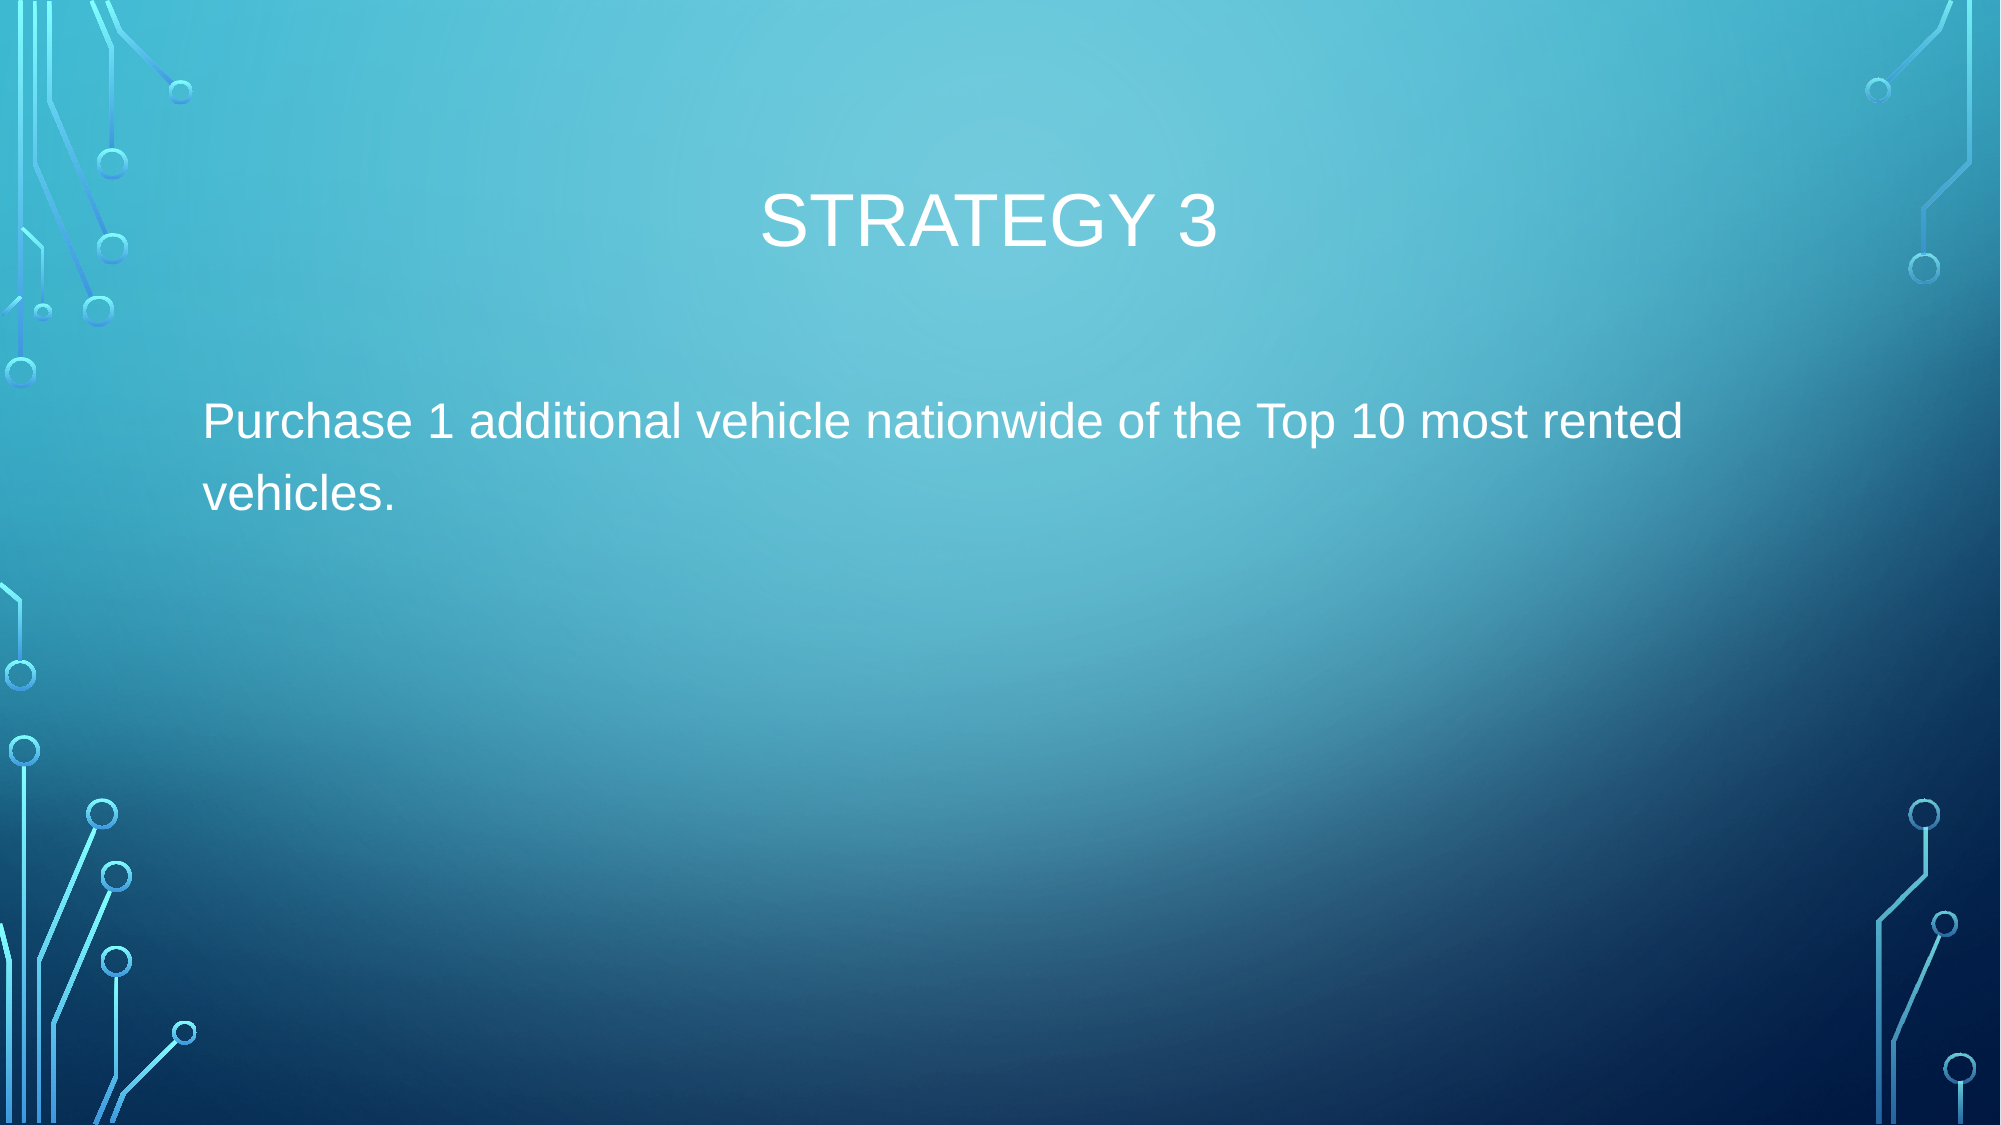

# Strategy 3
Purchase 1 additional vehicle nationwide of the Top 10 most rented vehicles.